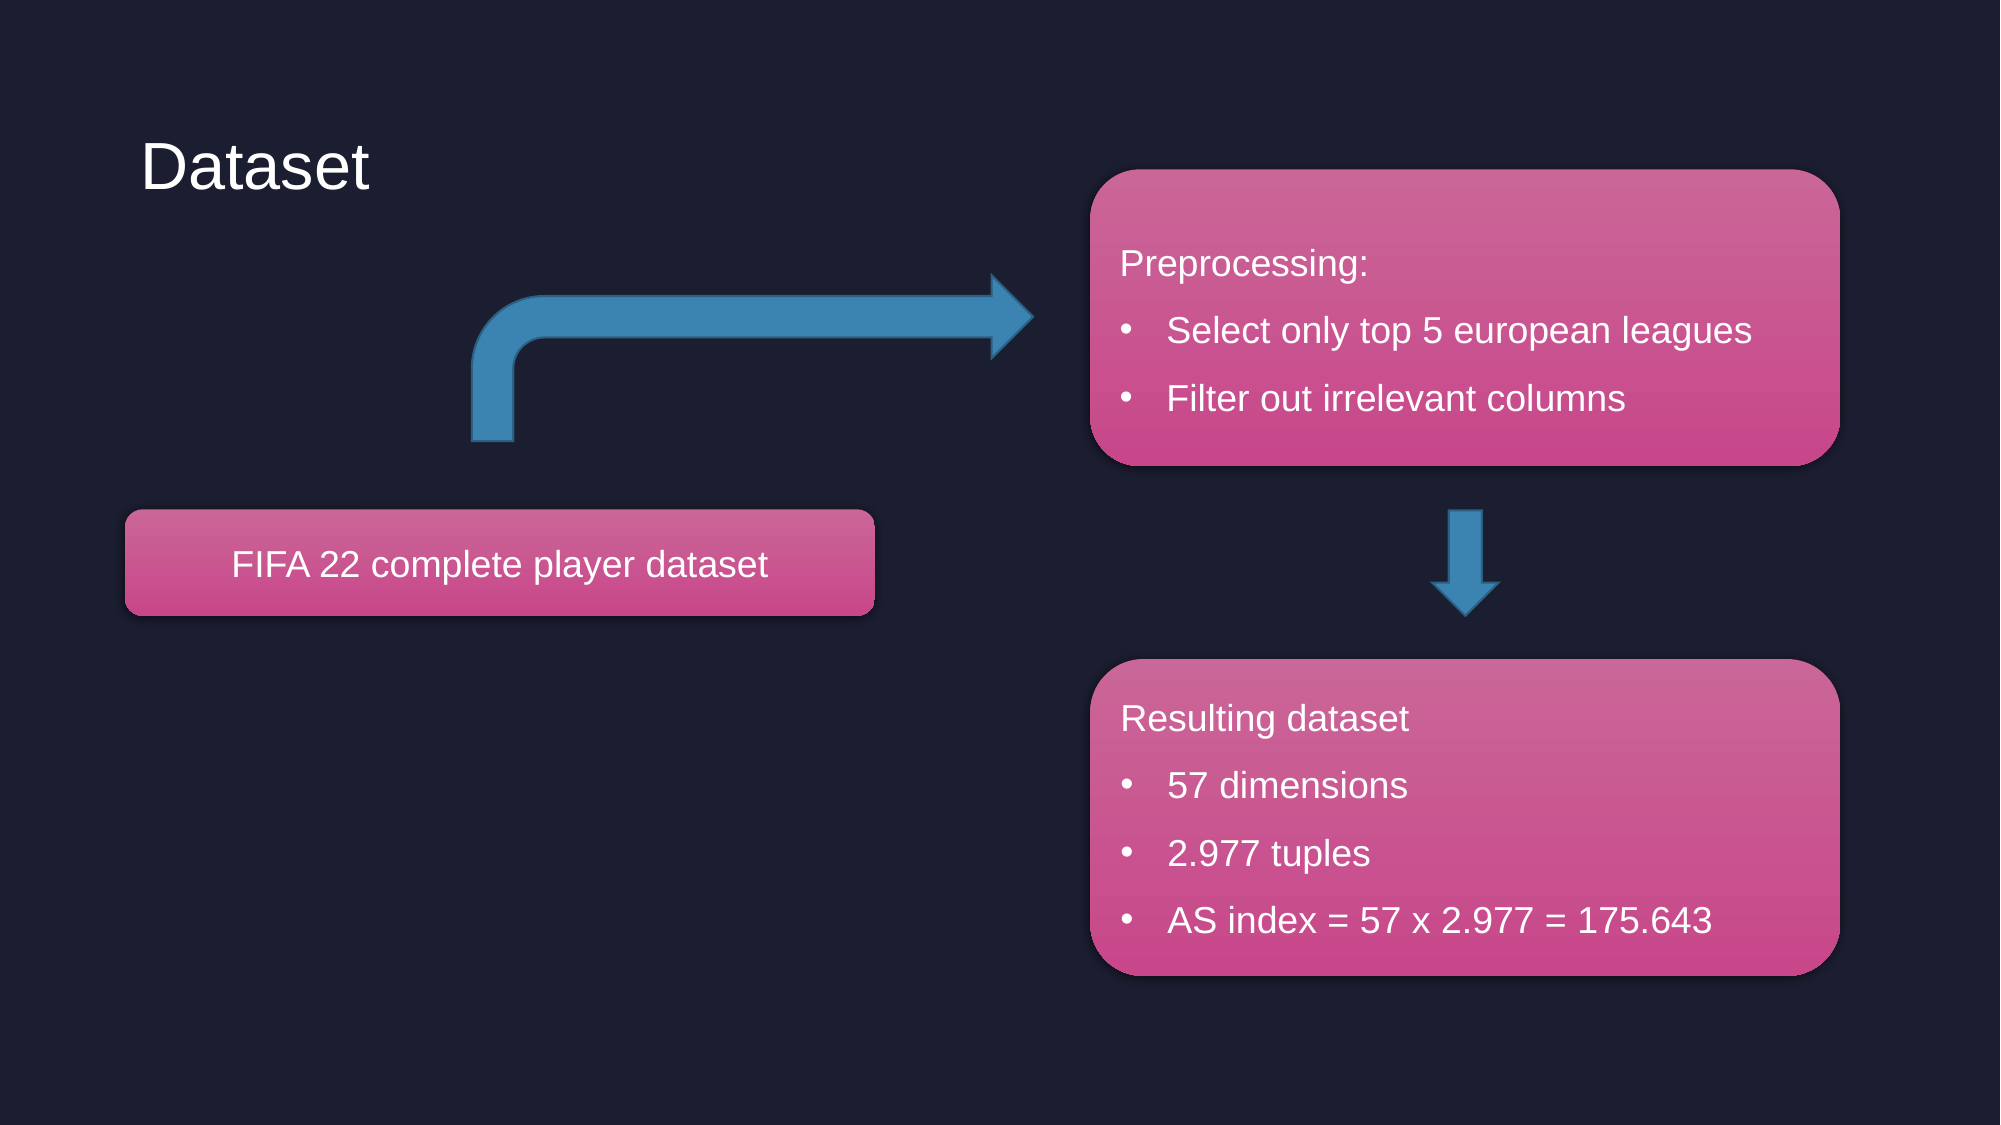

# Dataset
Preprocessing:
Select only top 5 european leagues
Filter out irrelevant columns

FIFA 22 complete player dataset

Resulting dataset
57 dimensions
2.977 tuples
AS index = 57 x 2.977 = 175.643